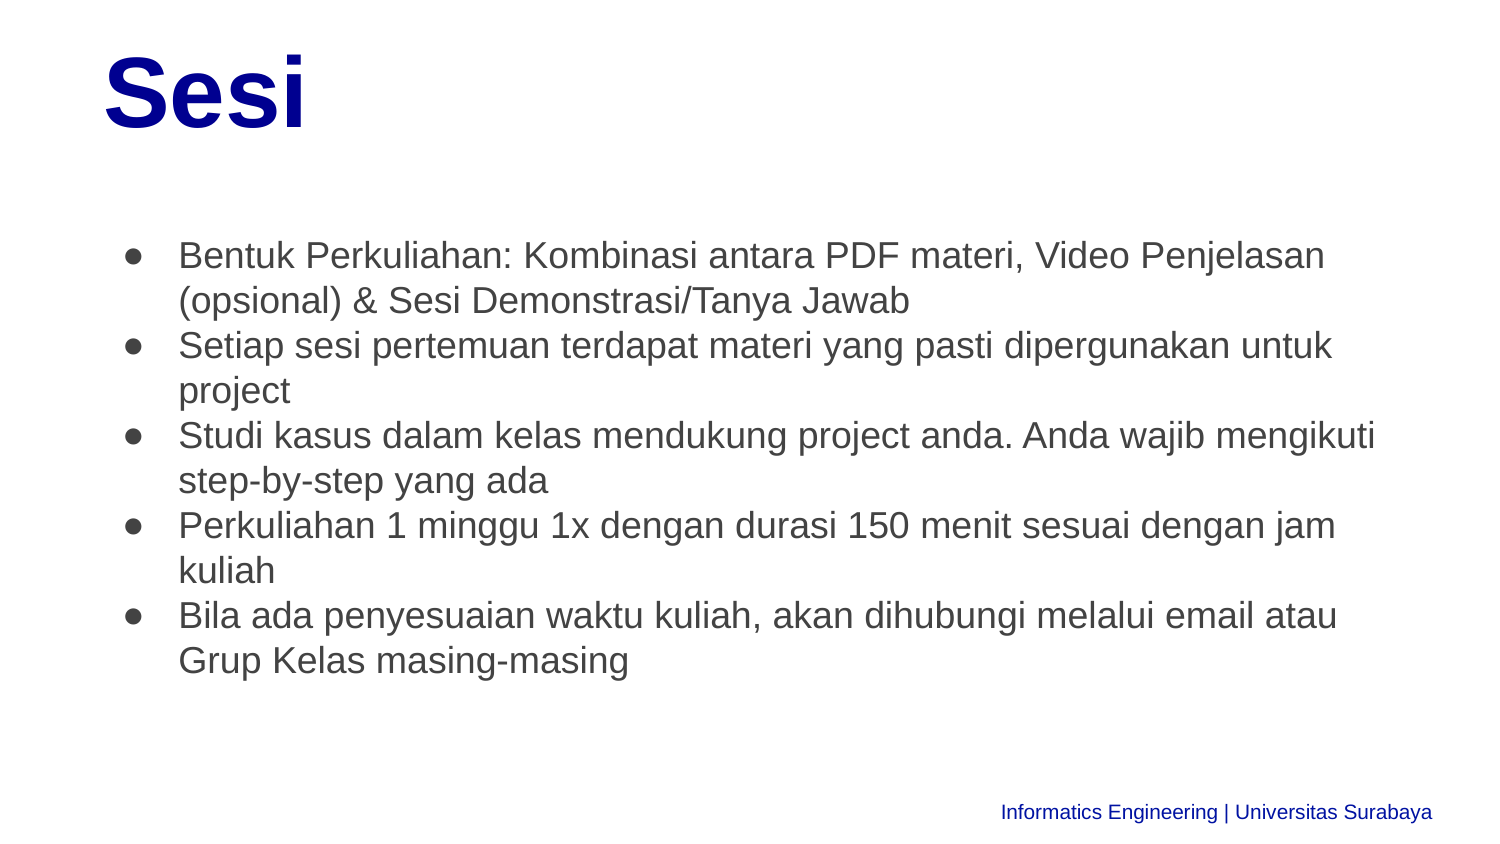

Sesi
Bentuk Perkuliahan: Kombinasi antara PDF materi, Video Penjelasan (opsional) & Sesi Demonstrasi/Tanya Jawab
Setiap sesi pertemuan terdapat materi yang pasti dipergunakan untuk project
Studi kasus dalam kelas mendukung project anda. Anda wajib mengikuti step-by-step yang ada
Perkuliahan 1 minggu 1x dengan durasi 150 menit sesuai dengan jam kuliah
Bila ada penyesuaian waktu kuliah, akan dihubungi melalui email atau Grup Kelas masing-masing
Informatics Engineering | Universitas Surabaya